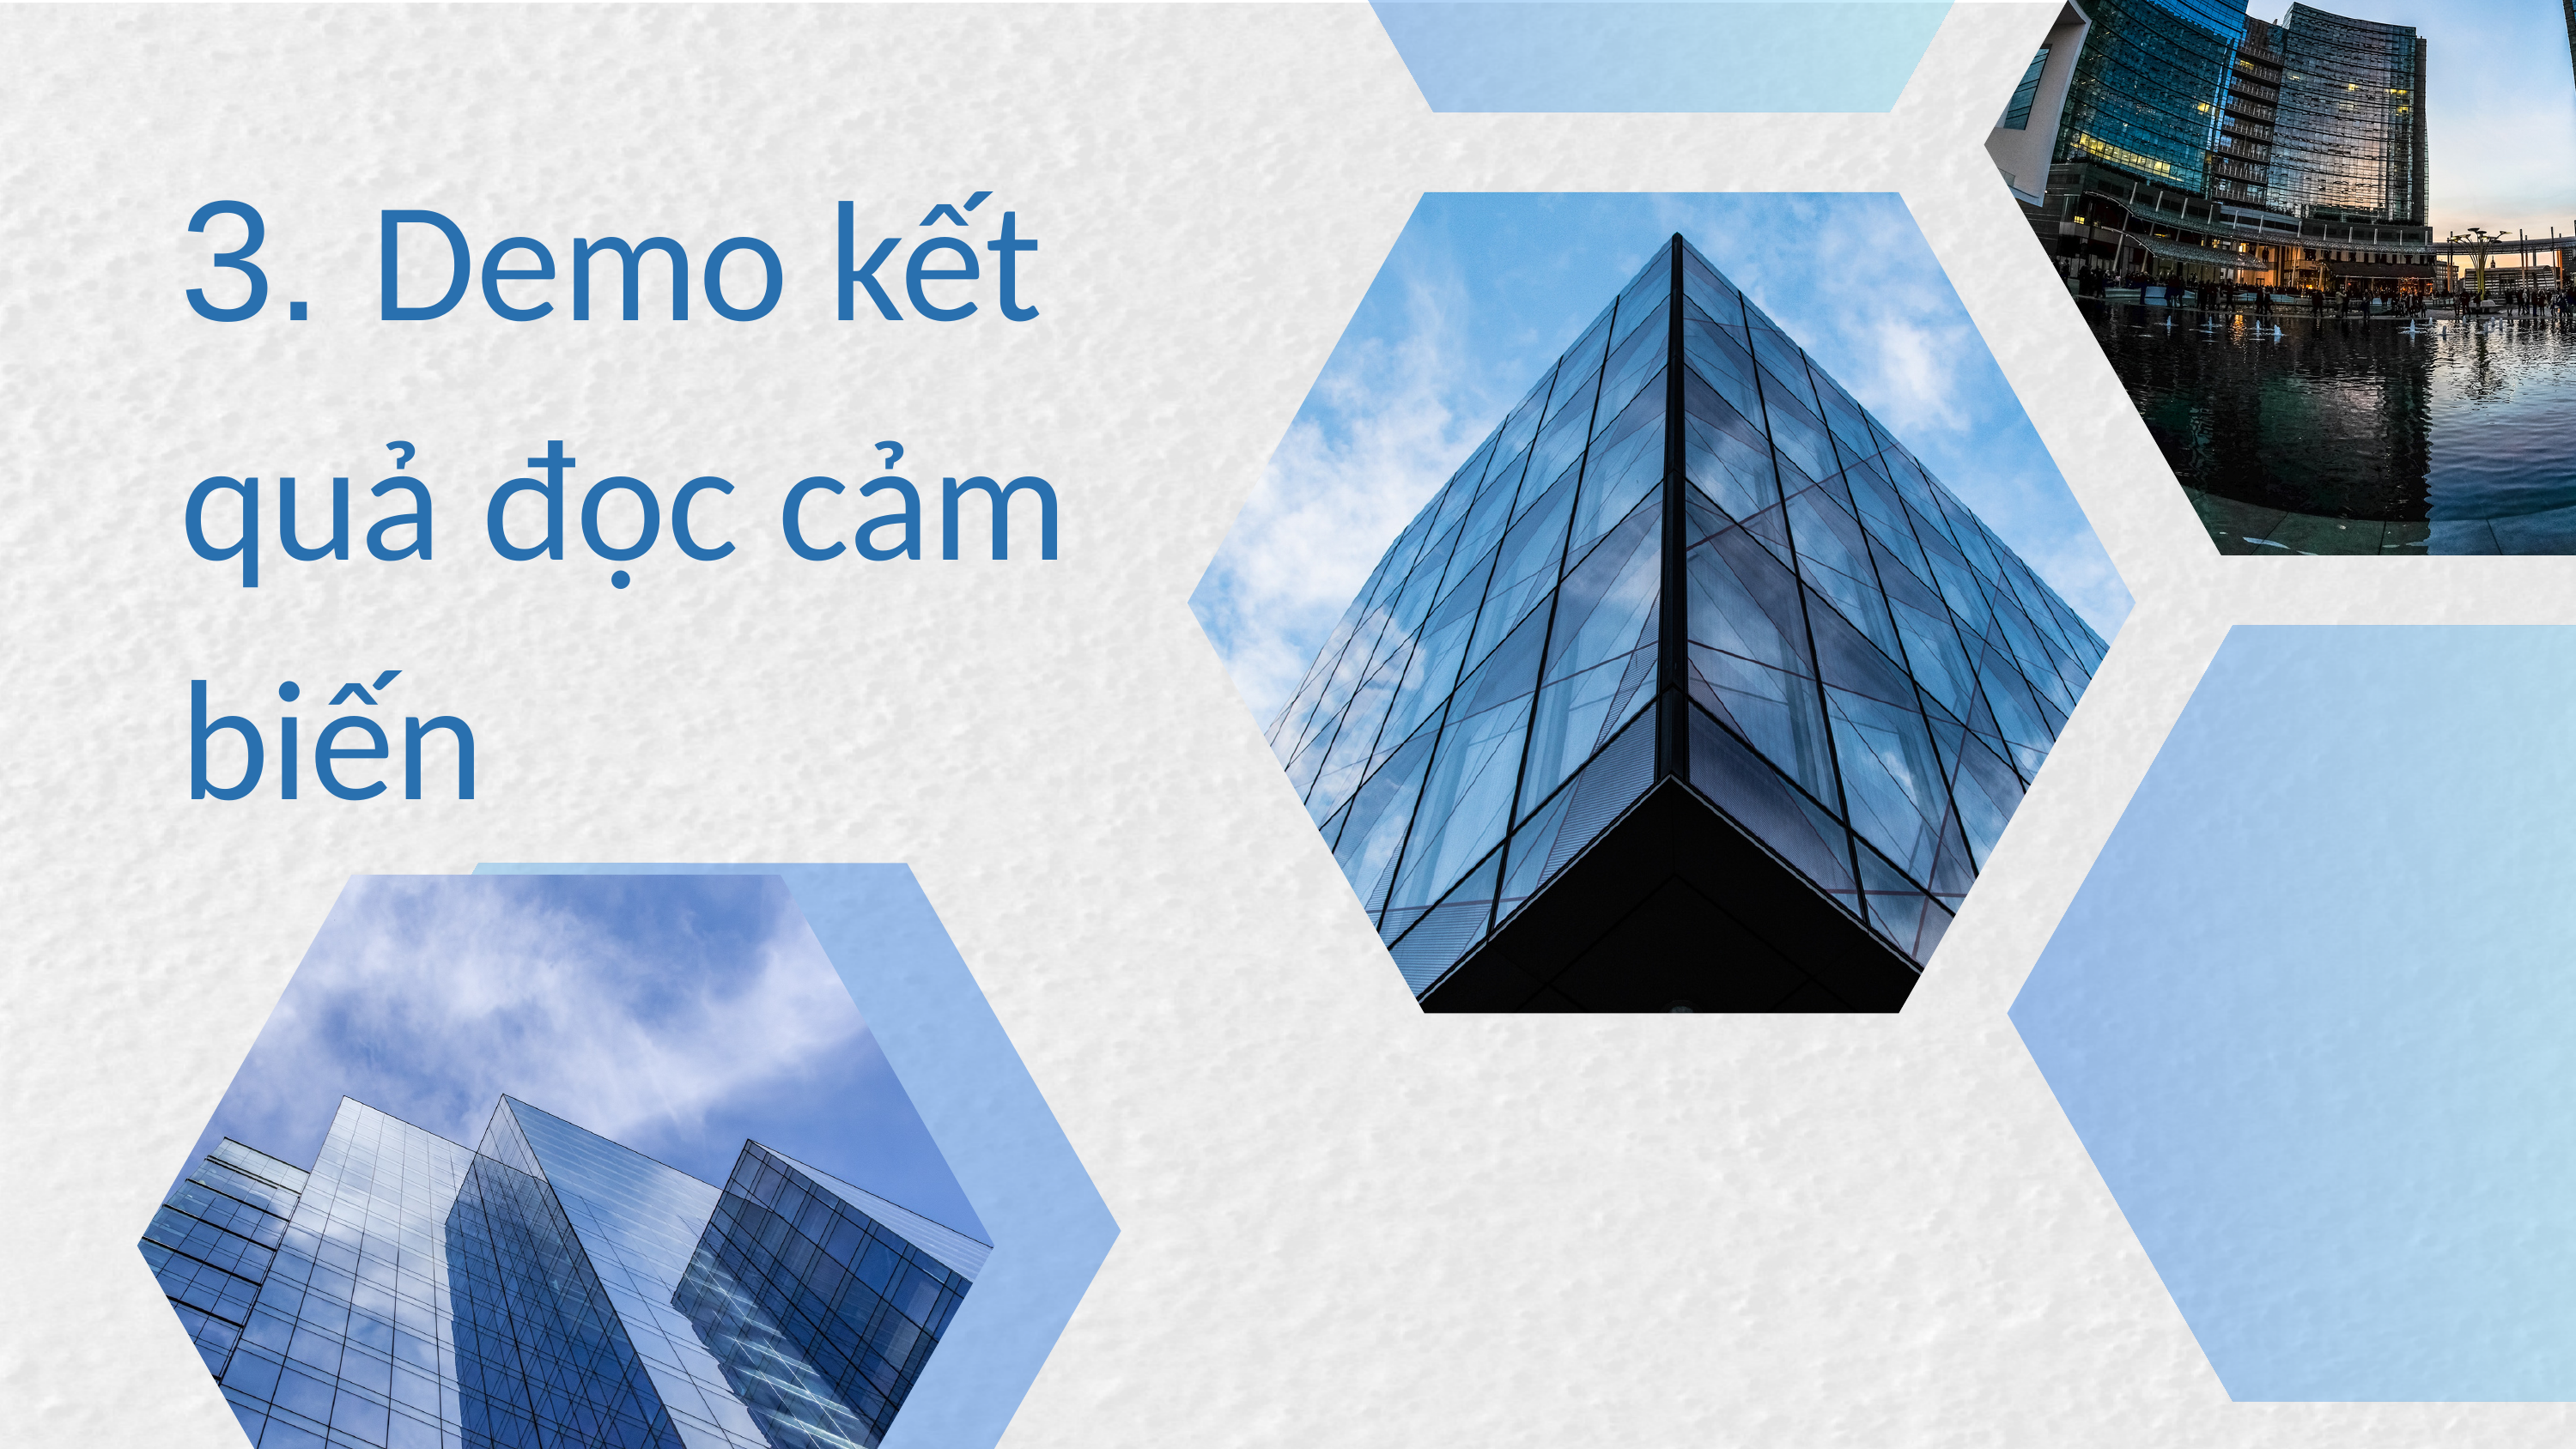

3. Demo kết quả đọc cảm biến